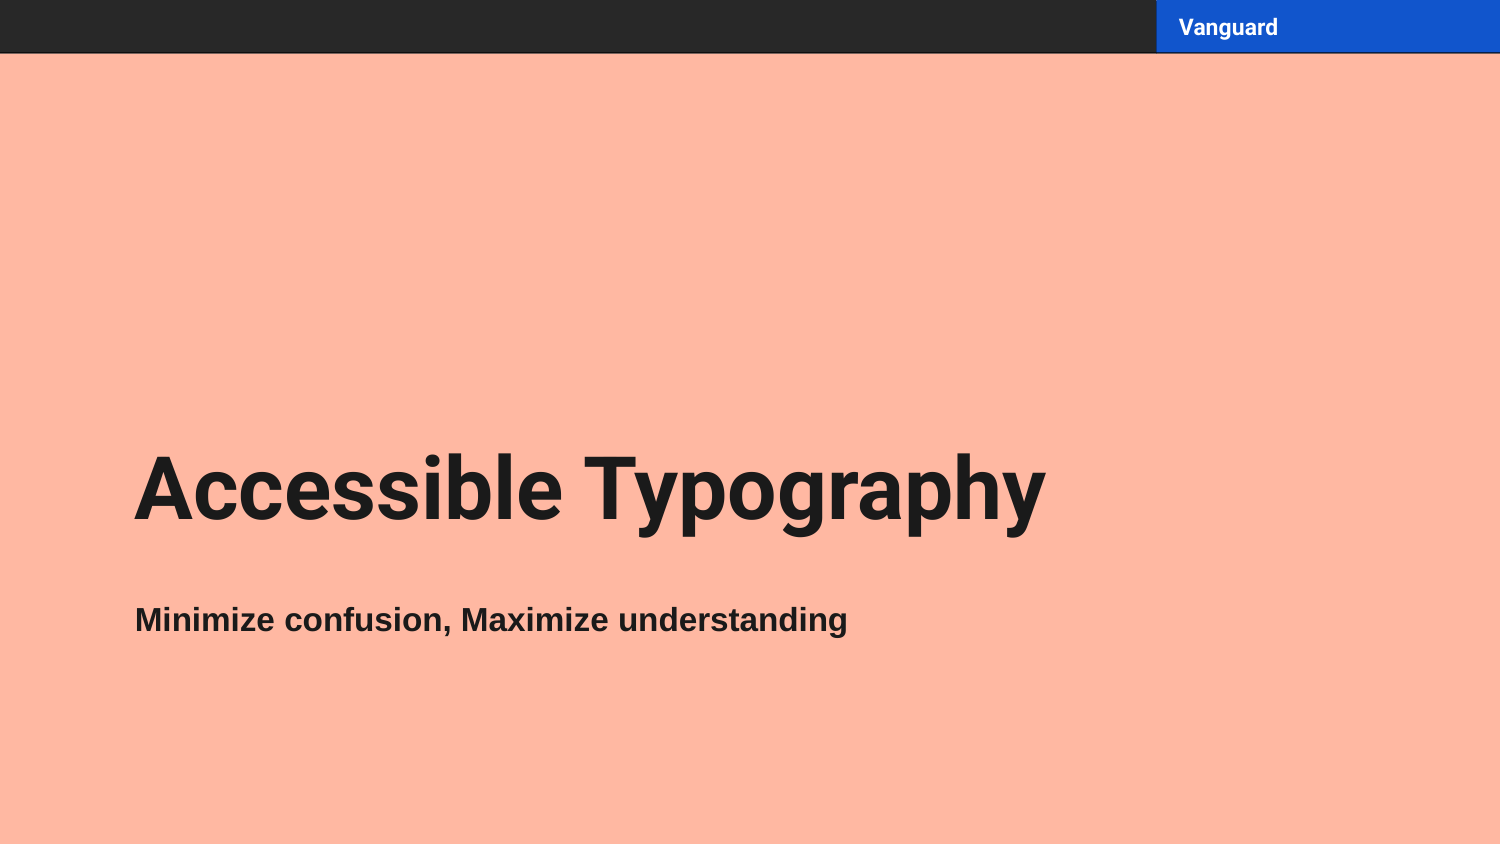

# Accessible Typography
Minimize confusion, Maximize understanding